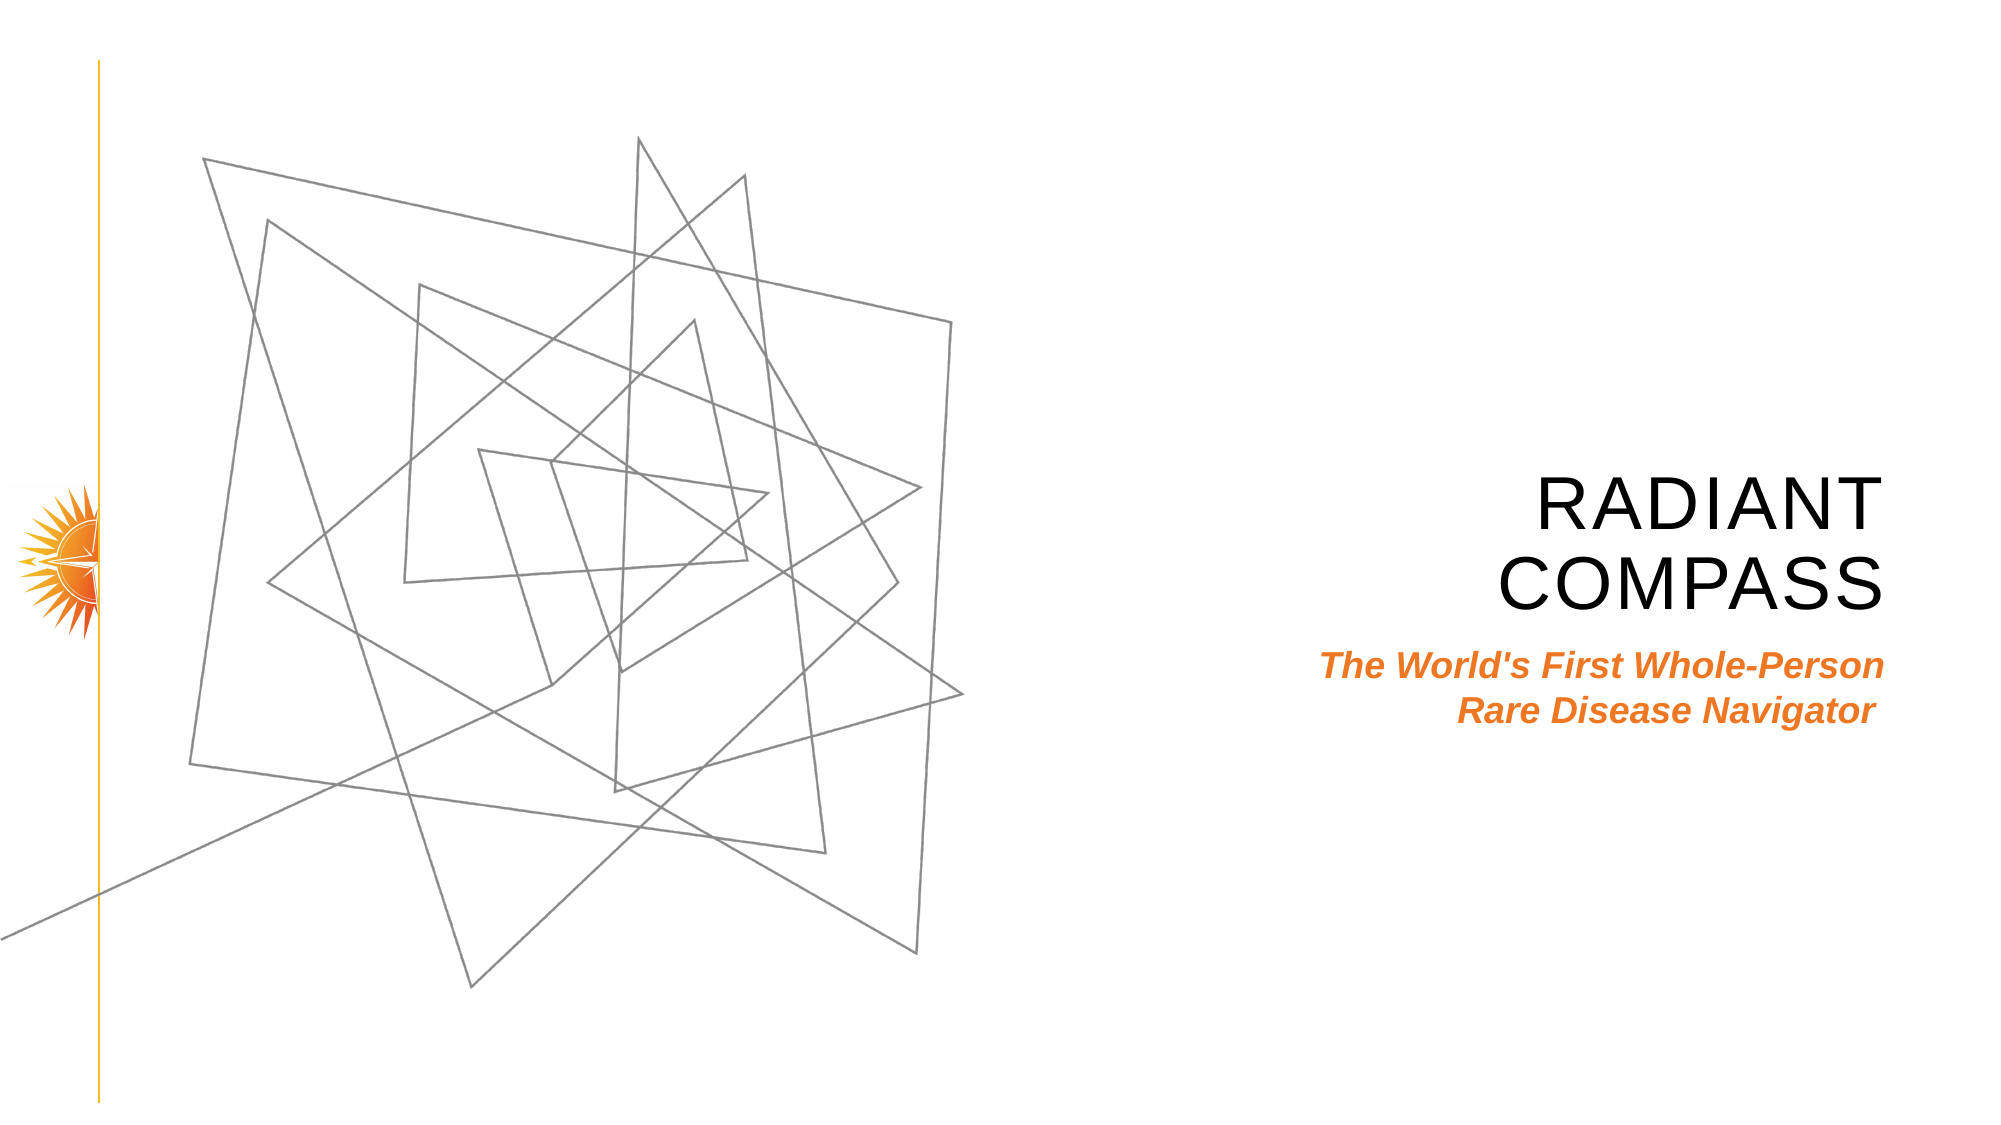

# Radiant Compass
The World's First Whole-Person Rare Disease Navigator